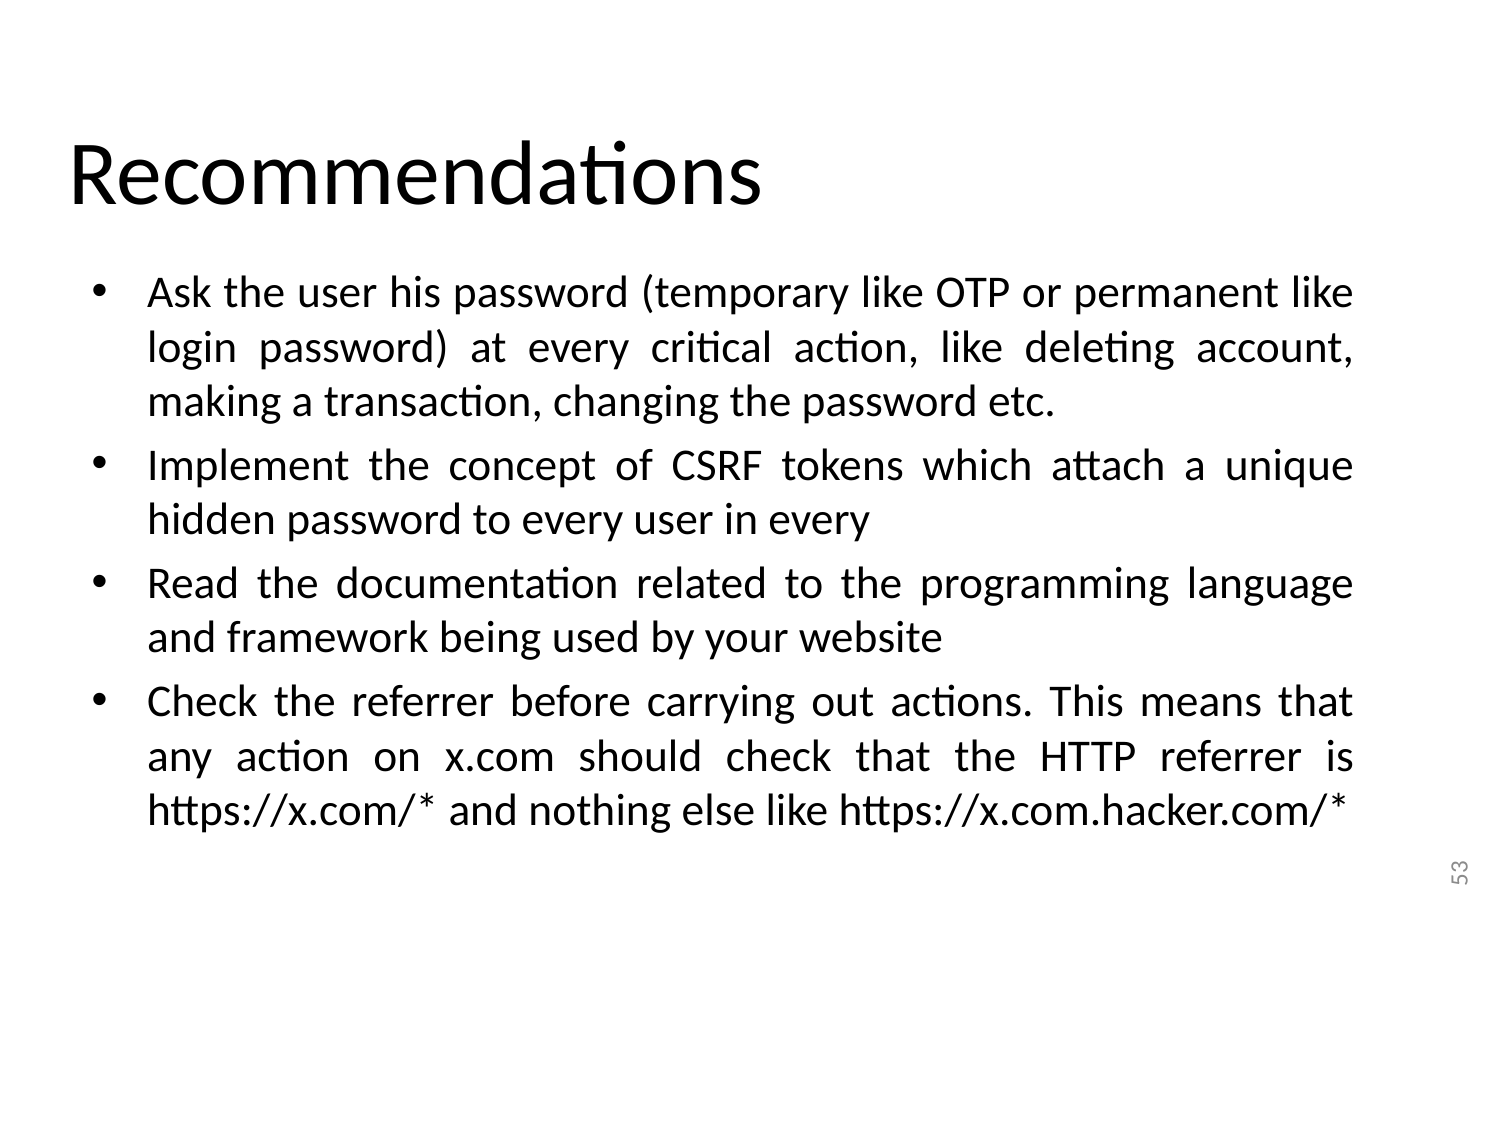

Recommendations

Ask the user his password (temporary like OTP or permanent like login password) at every critical action, like deleting account, making a transaction, changing the password etc.
Implement the concept of CSRF tokens which attach a unique hidden password to every user in every
Read the documentation related to the programming language and framework being used by your website
Check the referrer before carrying out actions. This means that any action on x.com should check that the HTTP referrer is https://x.com/* and nothing else like https://x.com.hacker.com/*
53